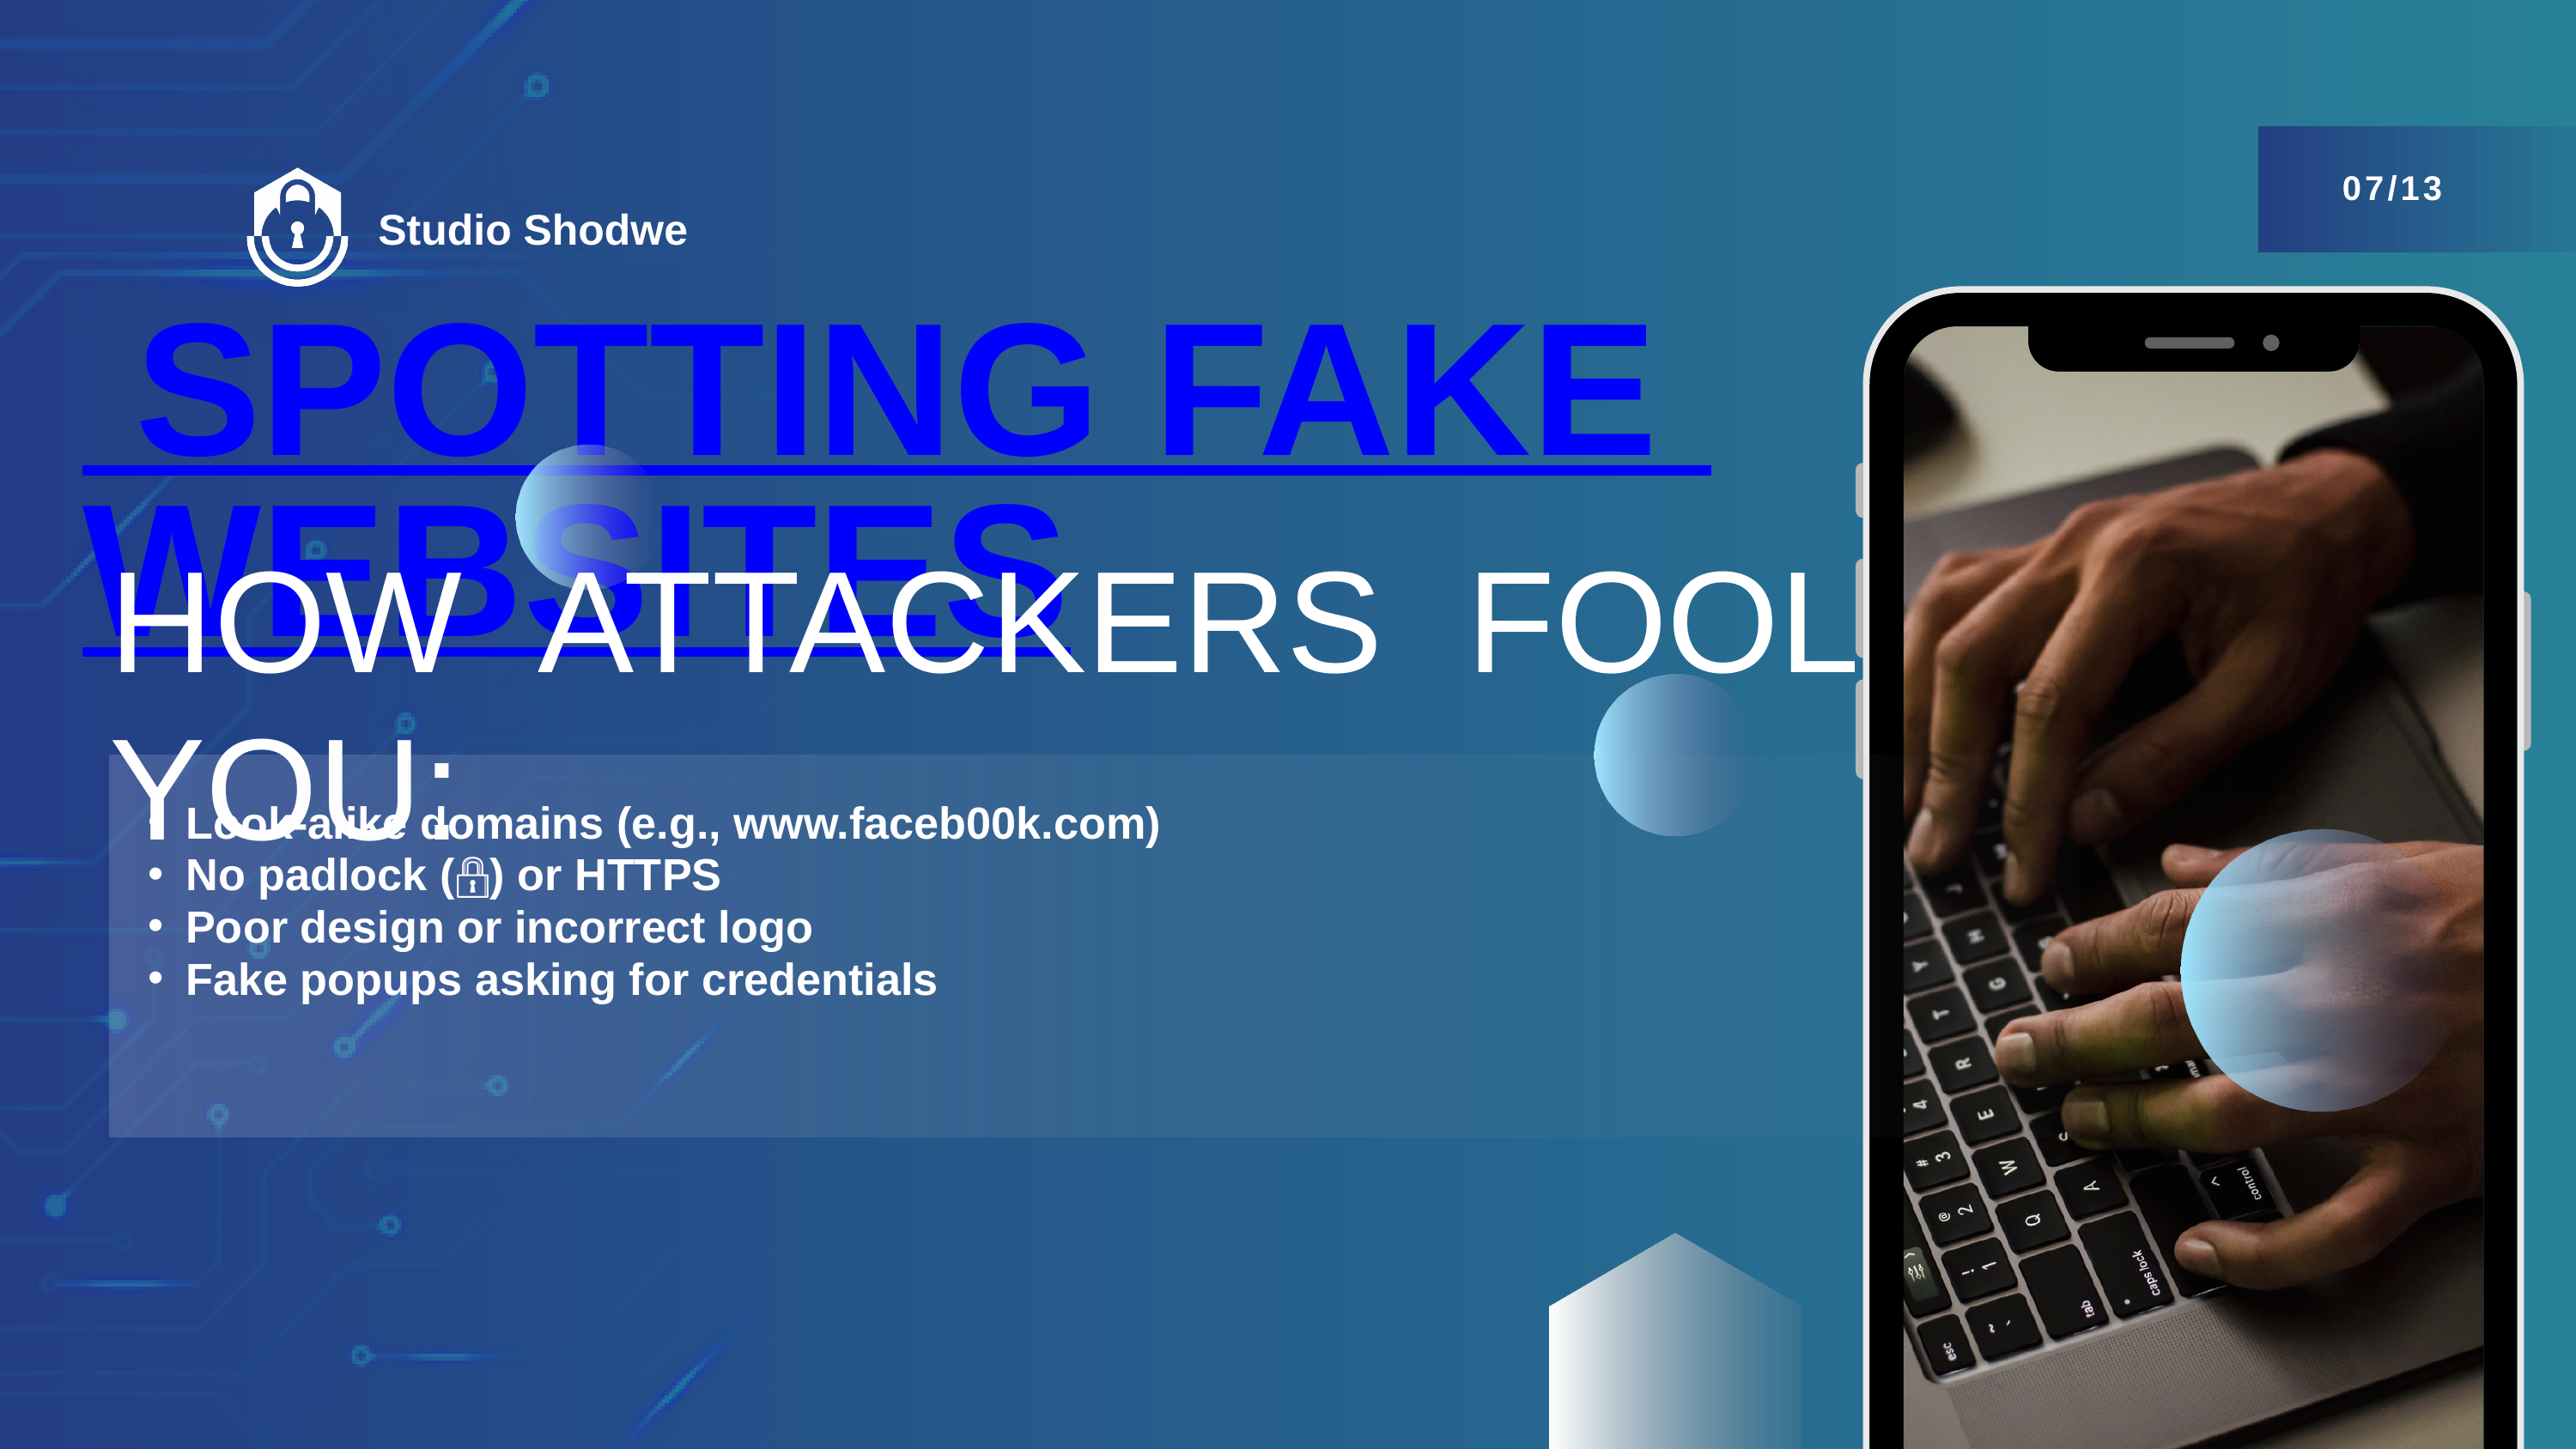

07/13
Studio Shodwe
 SPOTTING FAKE WEBSITES

HOW ATTACKERS FOOL YOU:

Look-alike domains (e.g., www.faceb00k.com)
No padlock (🔒) or HTTPS
Poor design or incorrect logo
Fake popups asking for credentials